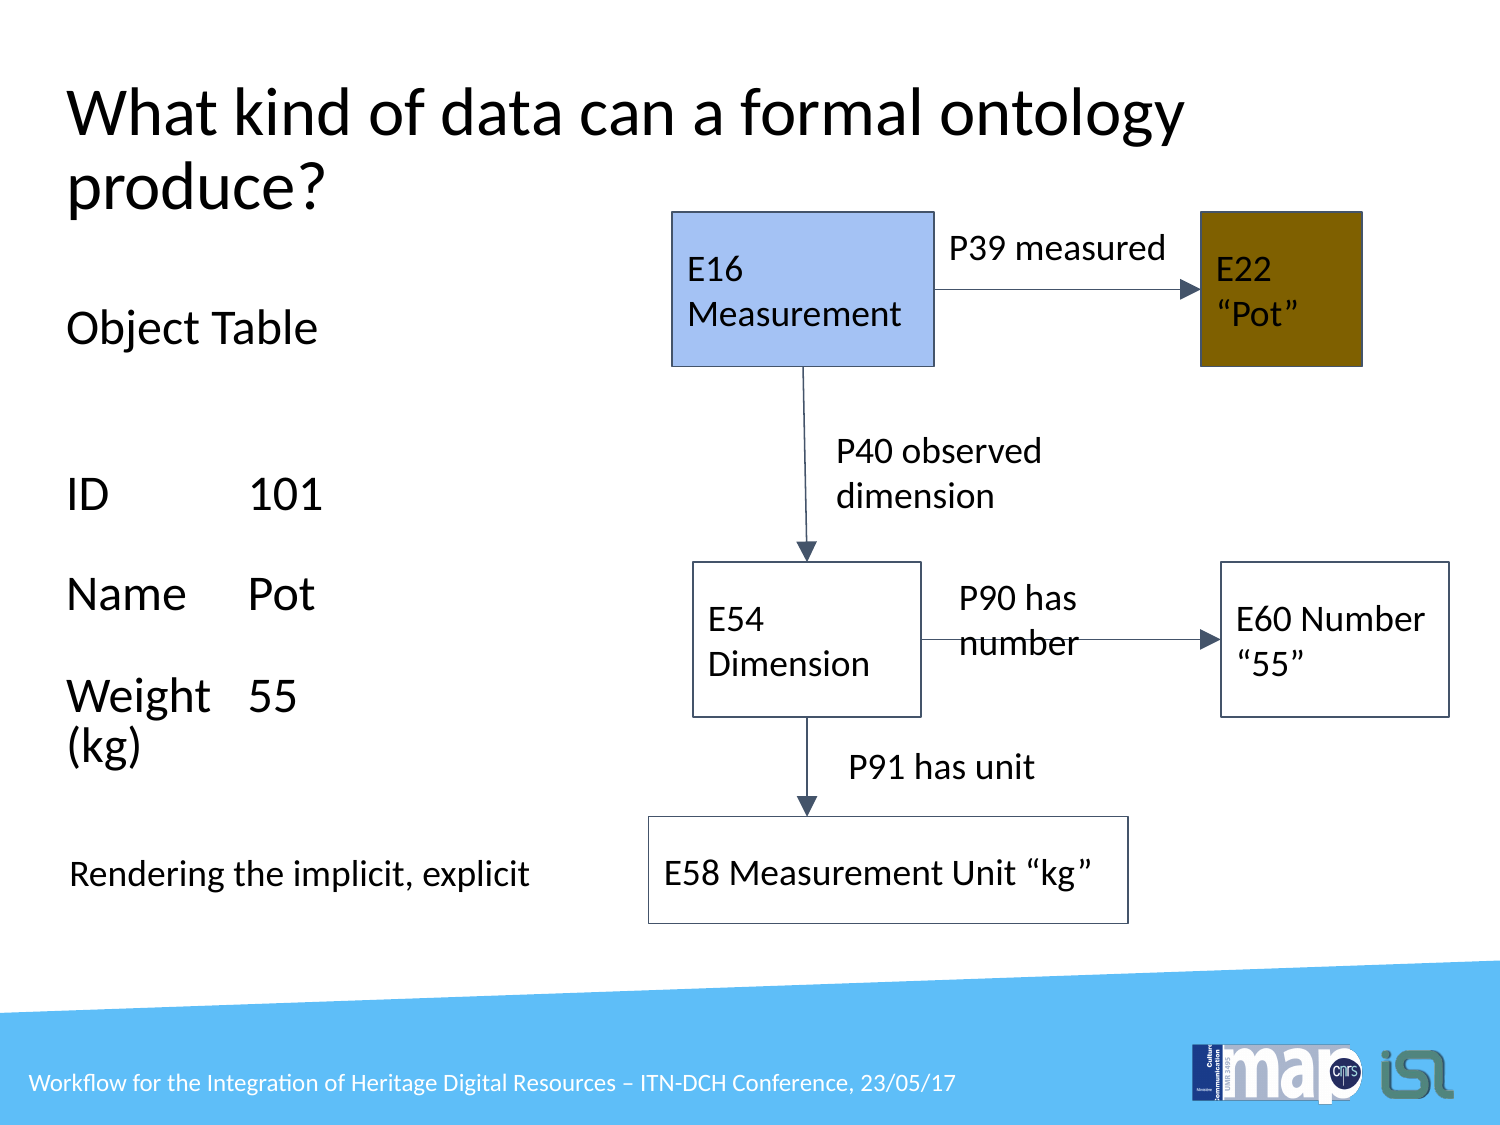

# What kind of data can a formal ontology produce?
P39 measured
E16 Measurement
E22
“Pot”
| Object Table |  |
| --- | --- |
| ID | 101 |
| Name | Pot |
| Weight (kg) | 55 |
P40 observed dimension
P90 has number
E54 Dimension
E60 Number
“55”
P91 has unit
E58 Measurement Unit “kg”
Rendering the implicit, explicit